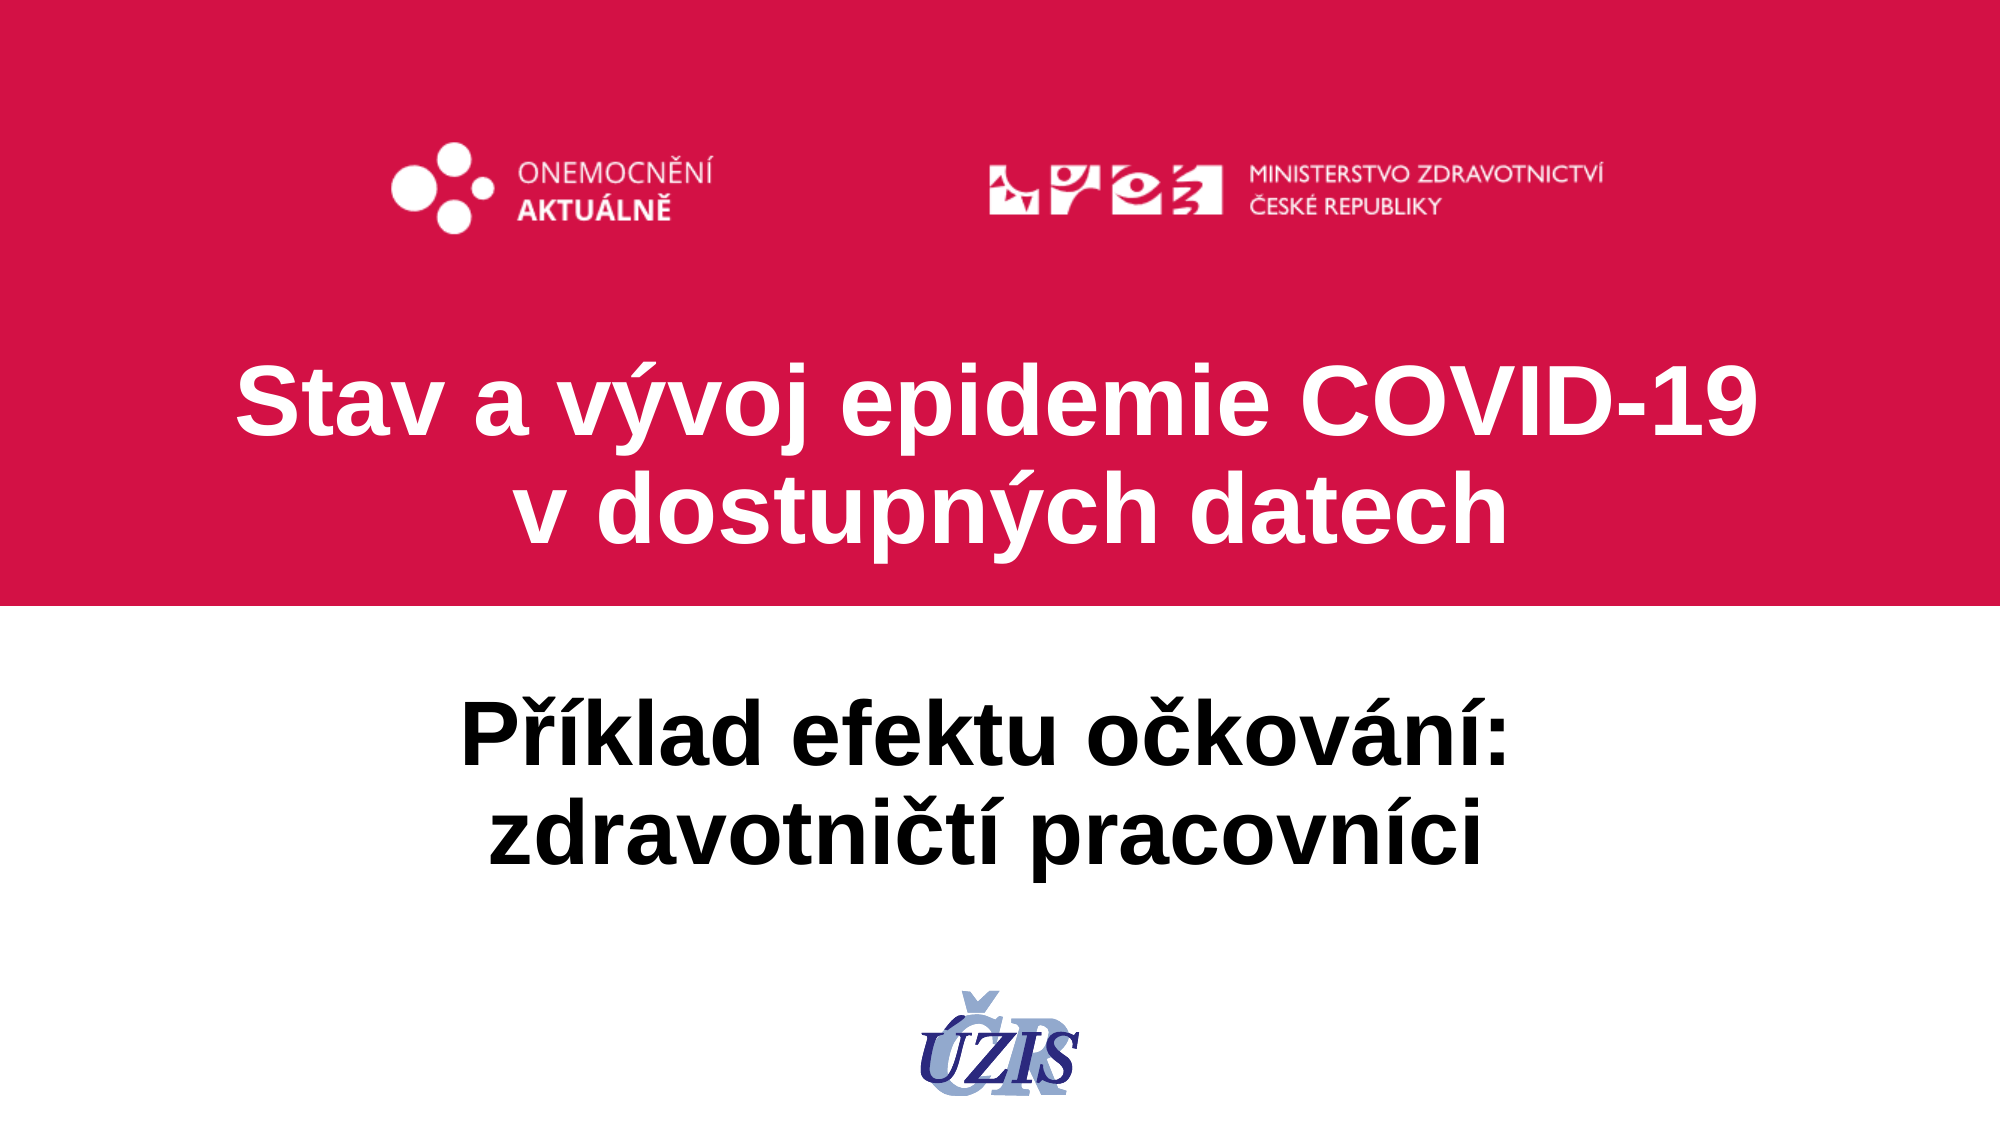

Stav a vývoj epidemie COVID-19
v dostupných datech
Příklad efektu očkování:
zdravotničtí pracovníci